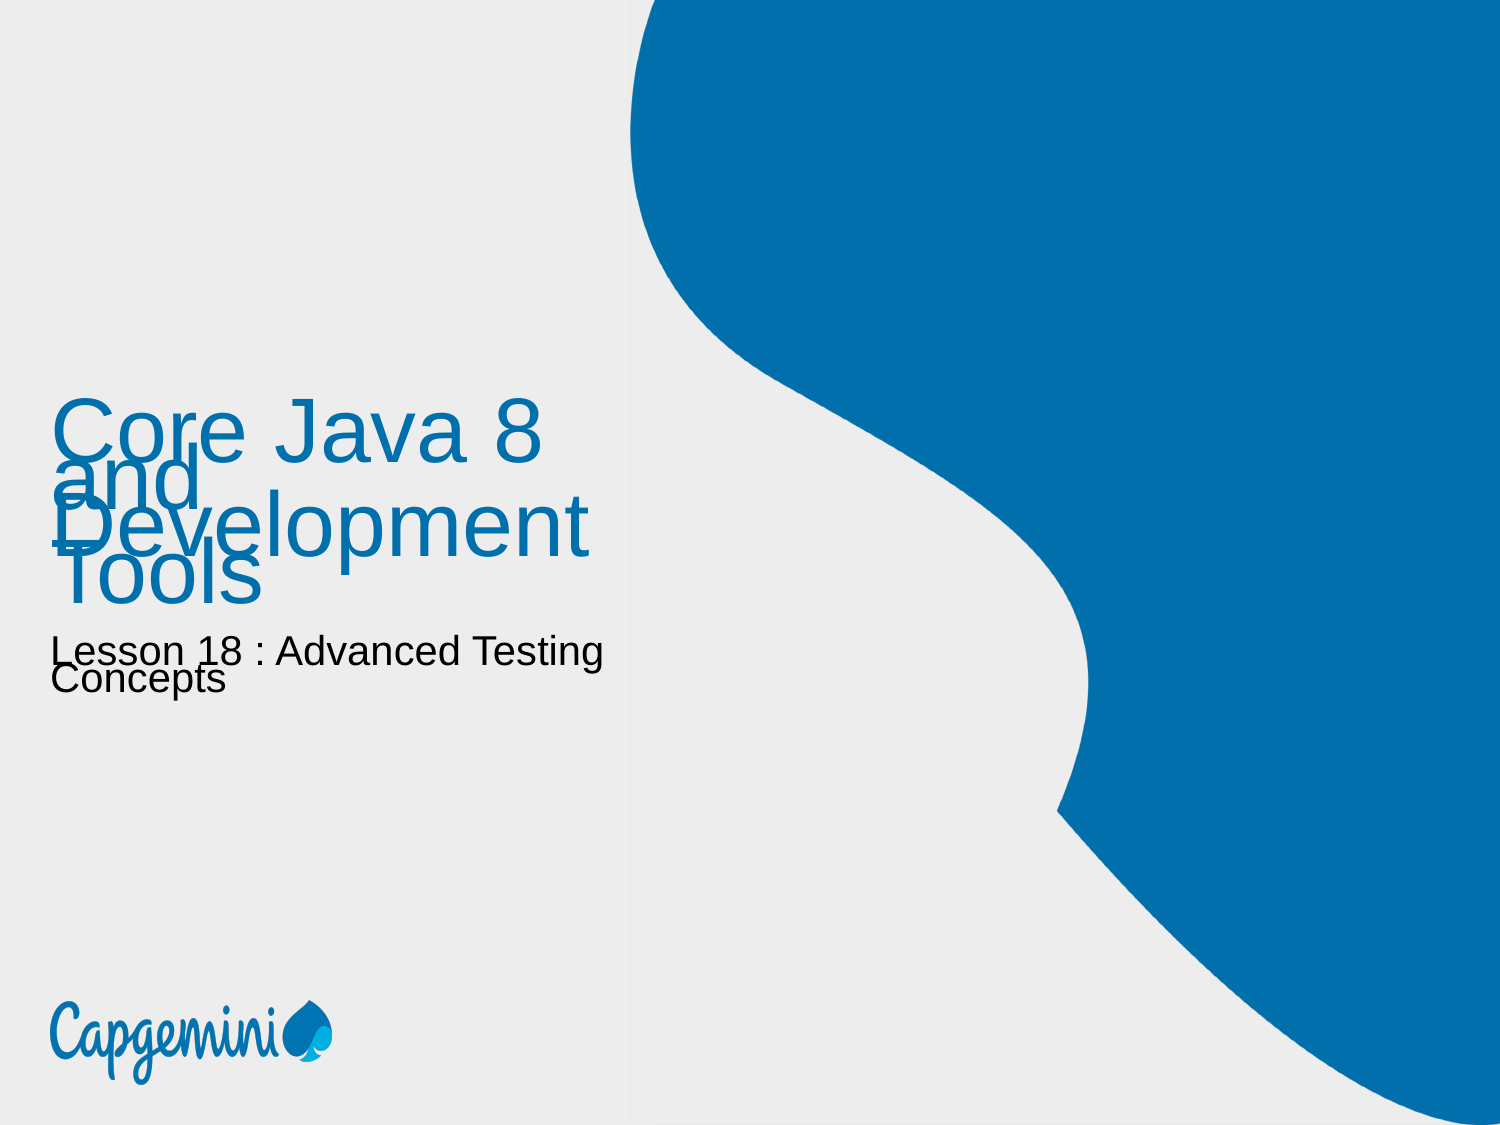

# Core Java 8    and Development Tools
Lesson 18 : Advanced Testing Concepts